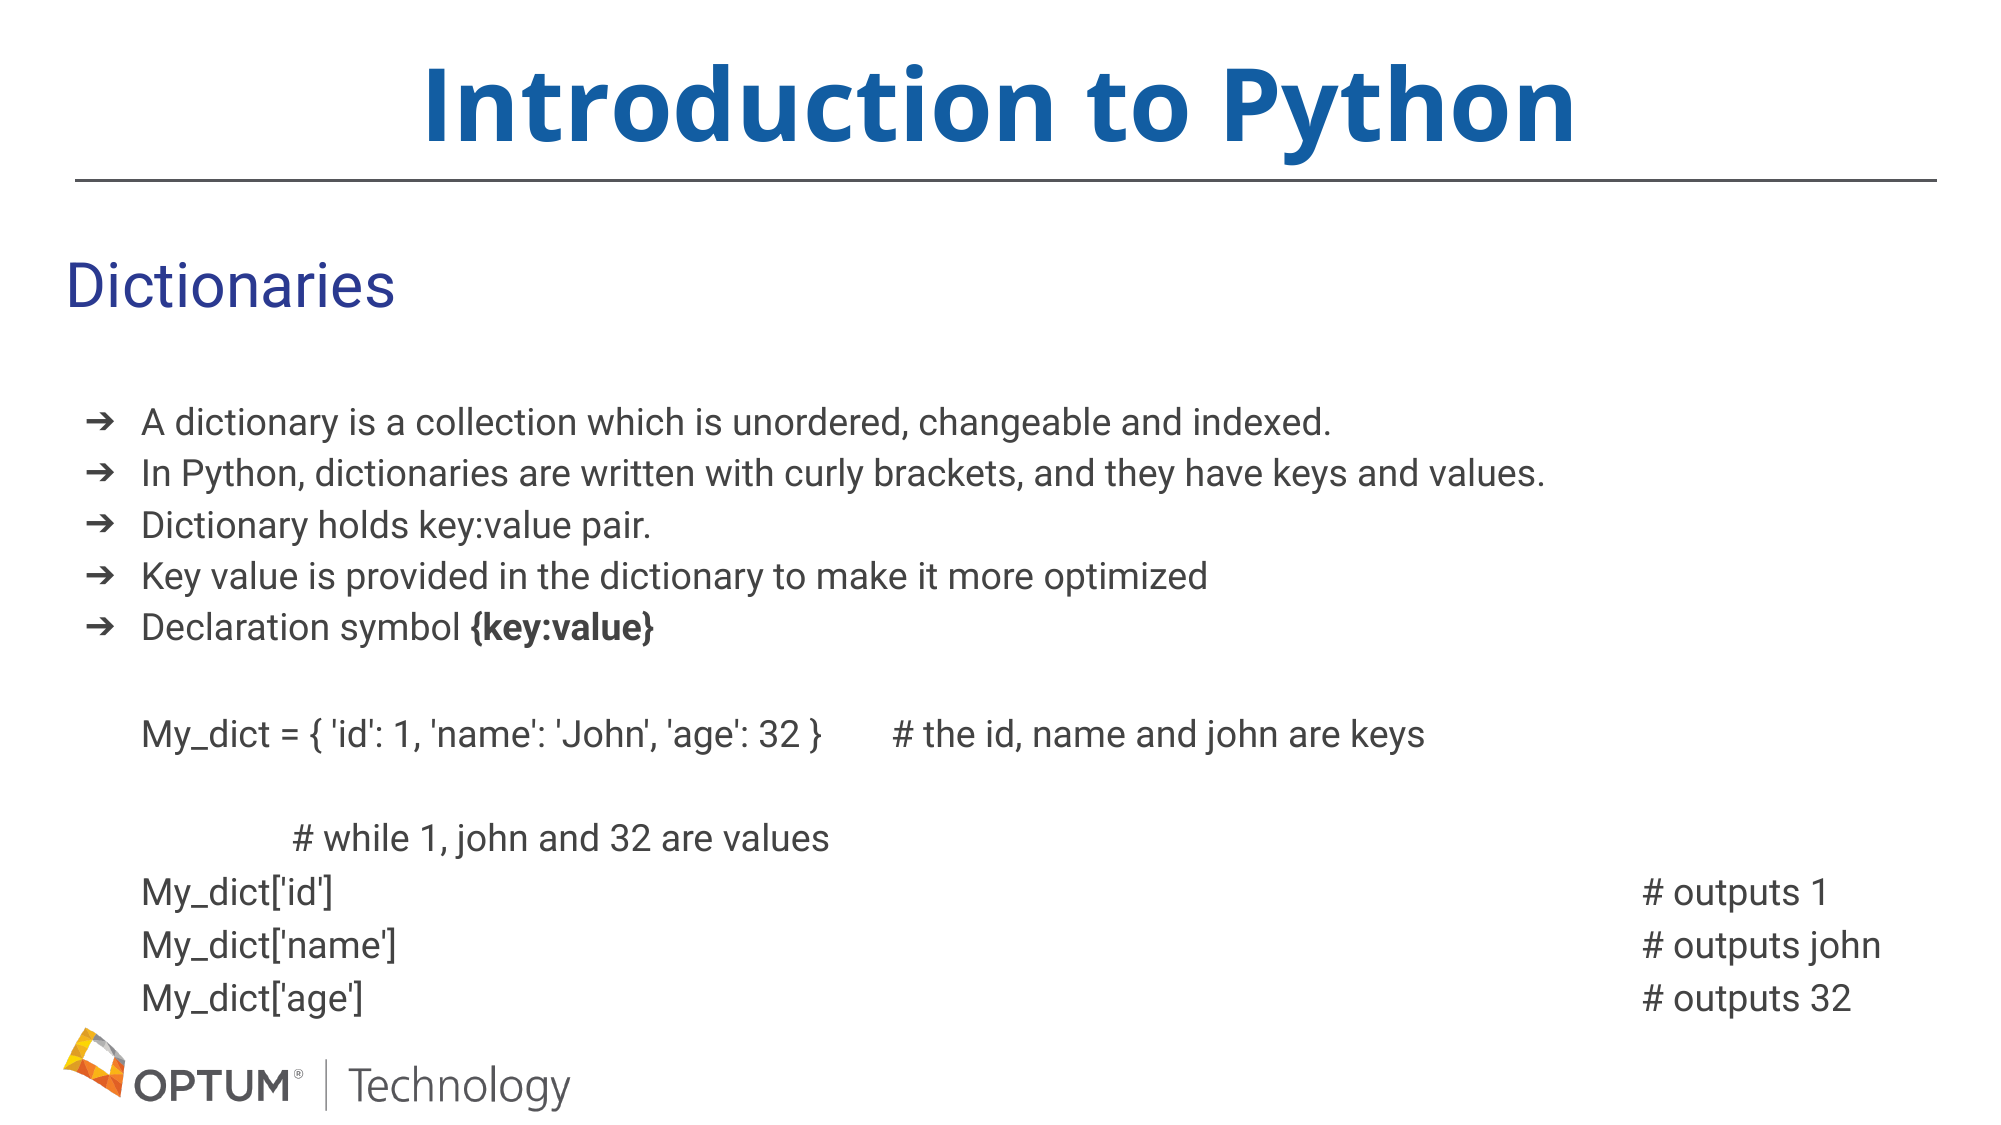

Introduction to Python
Dictionaries
A dictionary is a collection which is unordered, changeable and indexed.
In Python, dictionaries are written with curly brackets, and they have keys and values.
Dictionary holds key:value pair.
Key value is provided in the dictionary to make it more optimized
Declaration symbol {key:value}

My_dict = { 'id': 1, 'name': 'John', 'age': 32 }	# the id, name and john are keys
												# while 1, john and 32 are values
My_dict['id']									# outputs 1
My_dict['name']									# outputs john
My_dict['age']									# outputs 32